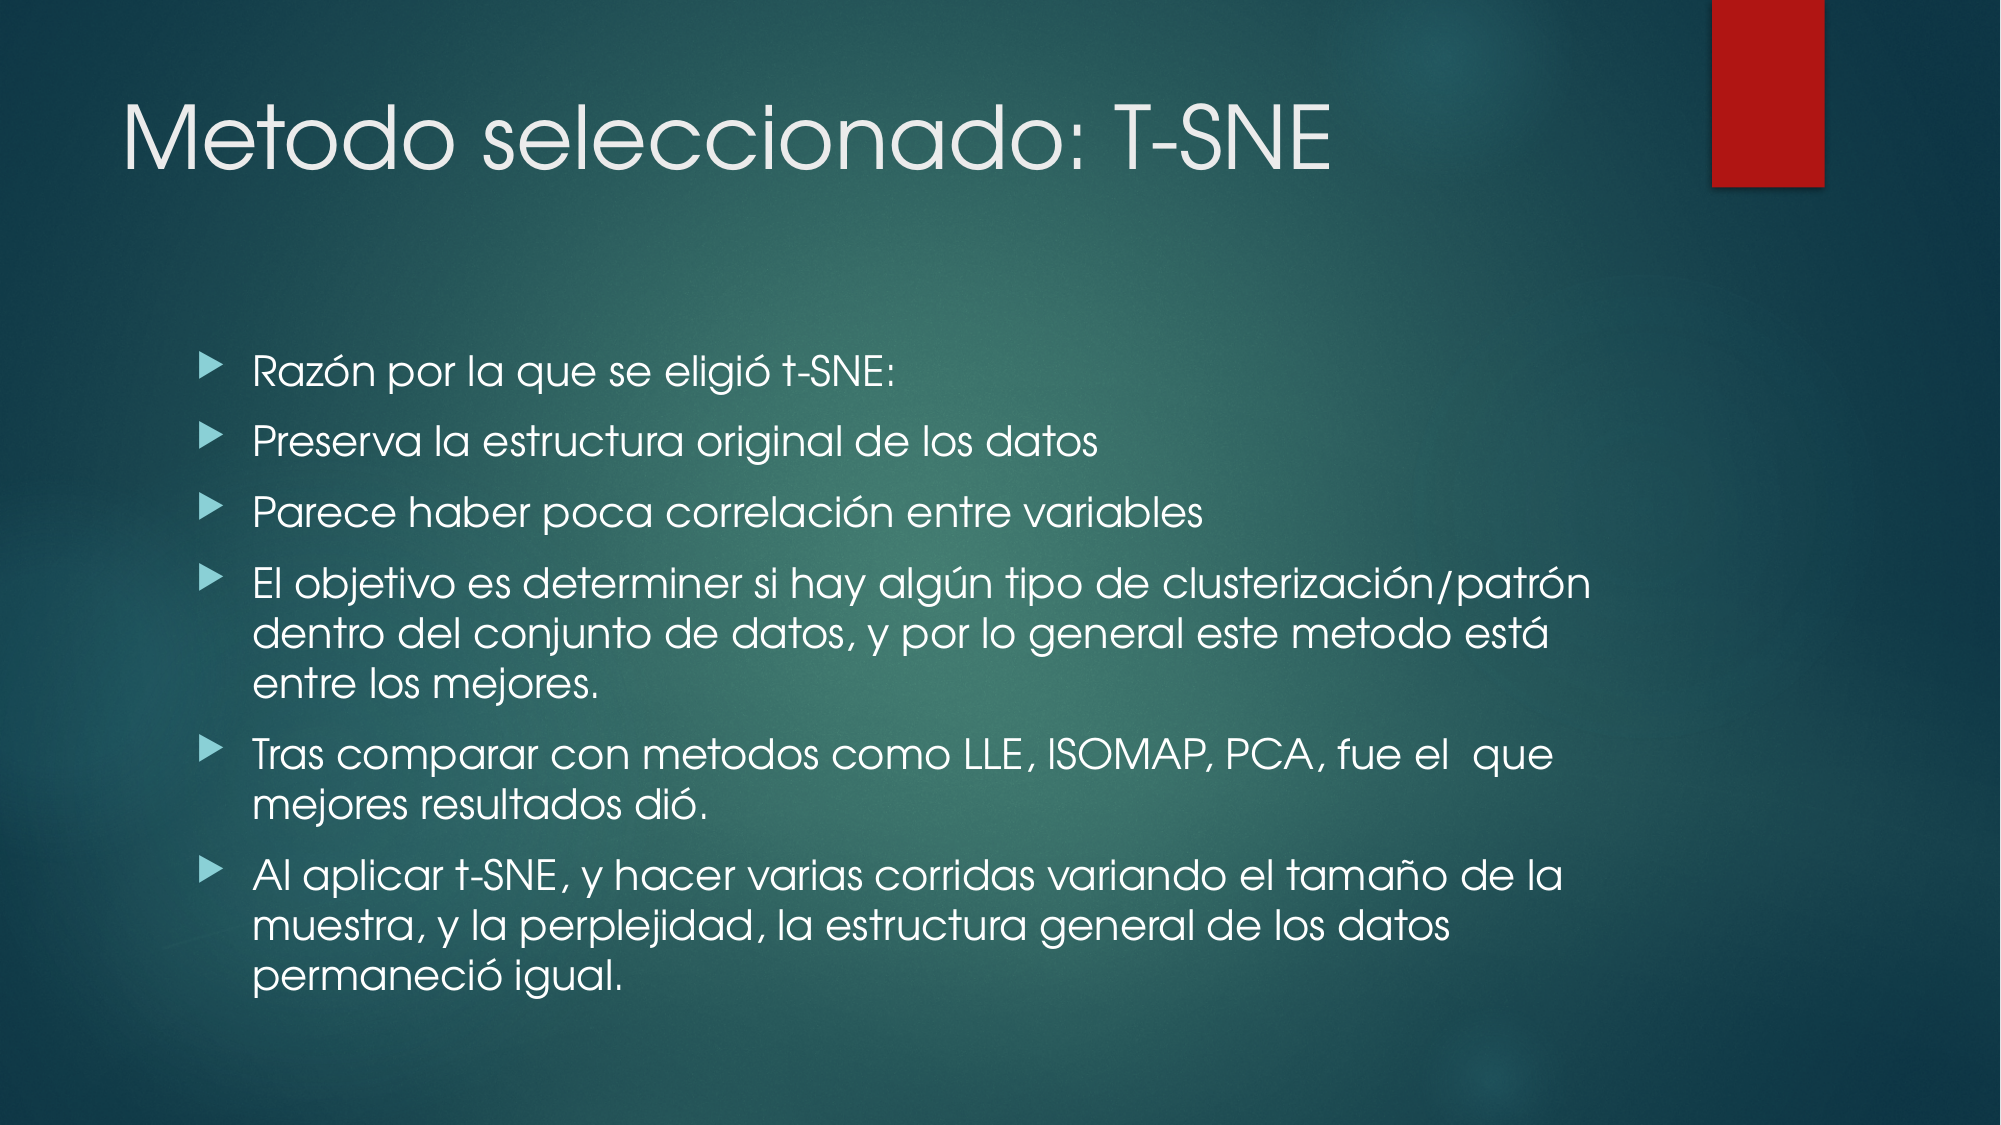

# Metodo seleccionado: T-SNE
Razón por la que se eligió t-SNE:
Preserva la estructura original de los datos
Parece haber poca correlación entre variables
El objetivo es determiner si hay algún tipo de clusterización/patrón dentro del conjunto de datos, y por lo general este metodo está entre los mejores.
Tras comparar con metodos como LLE, ISOMAP, PCA, fue el  que mejores resultados dió.
Al aplicar t-SNE, y hacer varias corridas variando el tamaño de la muestra, y la perplejidad, la estructura general de los datos permaneció igual.